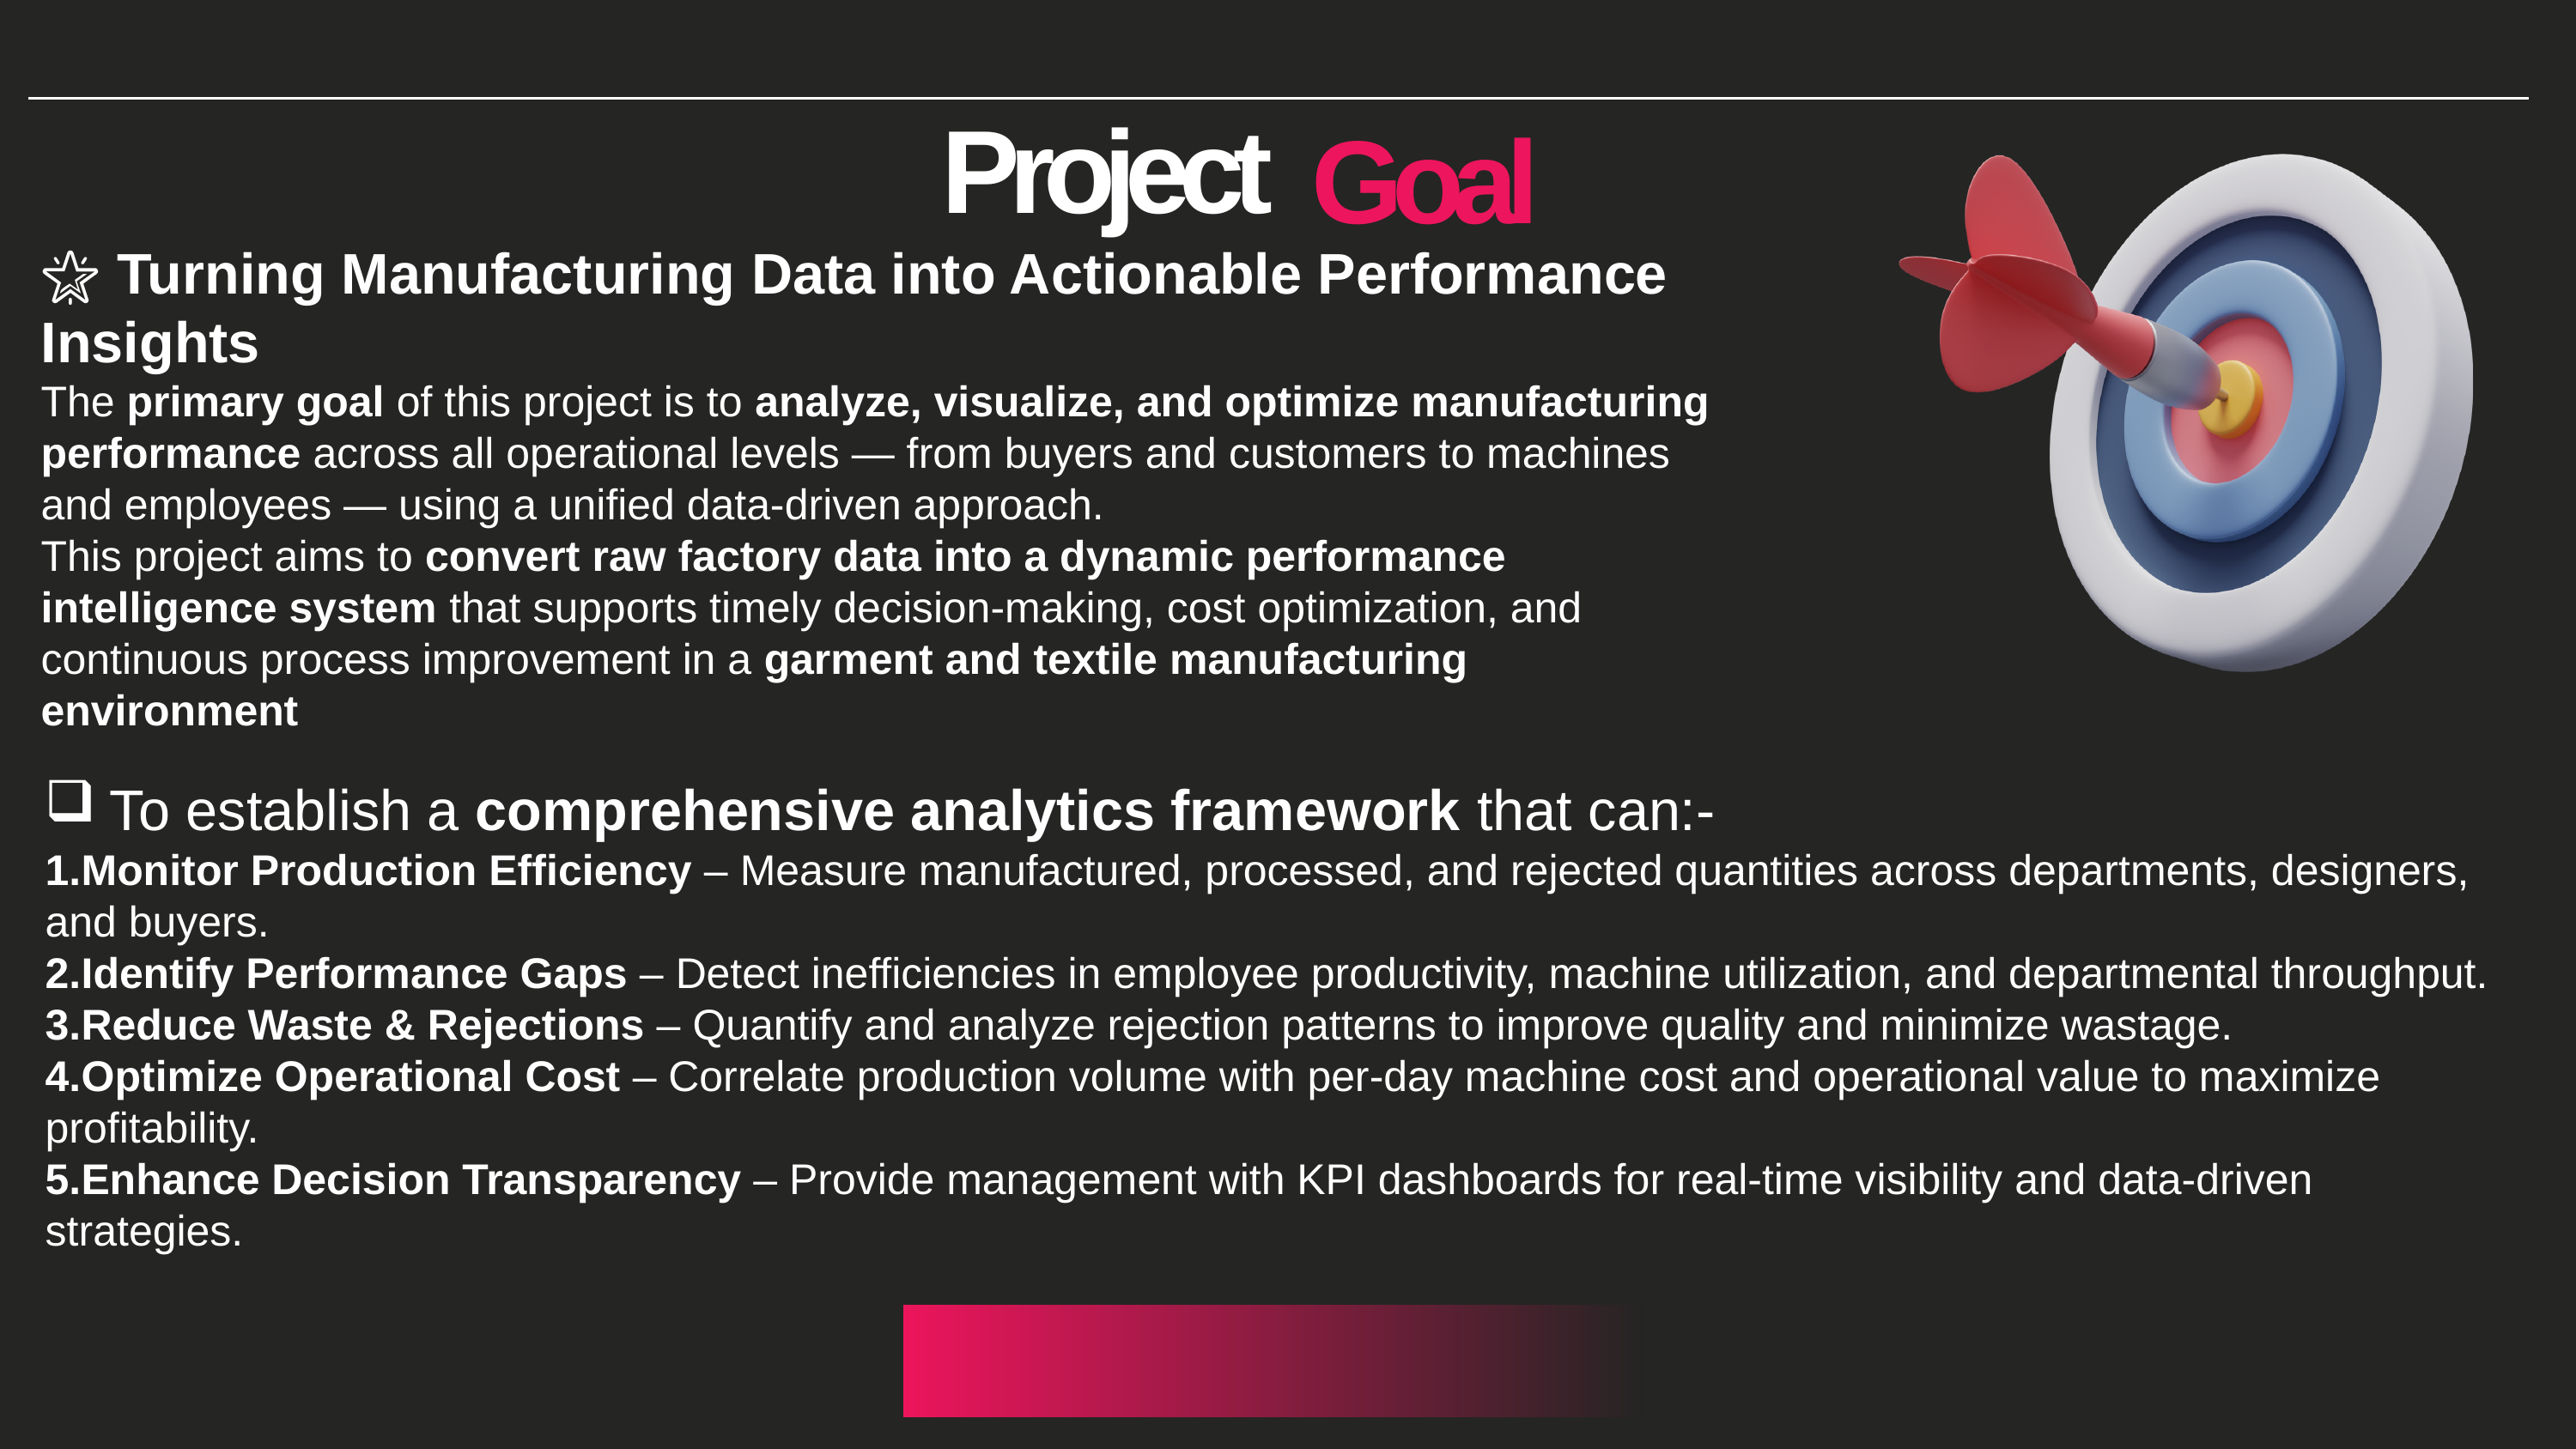

Project
Goal

🌟 Turning Manufacturing Data into Actionable Performance Insights
The primary goal of this project is to analyze, visualize, and optimize manufacturing performance across all operational levels — from buyers and customers to machines and employees — using a unified data-driven approach.
This project aims to convert raw factory data into a dynamic performance intelligence system that supports timely decision-making, cost optimization, and continuous process improvement in a garment and textile manufacturing environment
To establish a comprehensive analytics framework that can:-
Monitor Production Efficiency – Measure manufactured, processed, and rejected quantities across departments, designers, and buyers.
Identify Performance Gaps – Detect inefficiencies in employee productivity, machine utilization, and departmental throughput.
Reduce Waste & Rejections – Quantify and analyze rejection patterns to improve quality and minimize wastage.
Optimize Operational Cost – Correlate production volume with per-day machine cost and operational value to maximize profitability.
Enhance Decision Transparency – Provide management with KPI dashboards for real-time visibility and data-driven strategies.